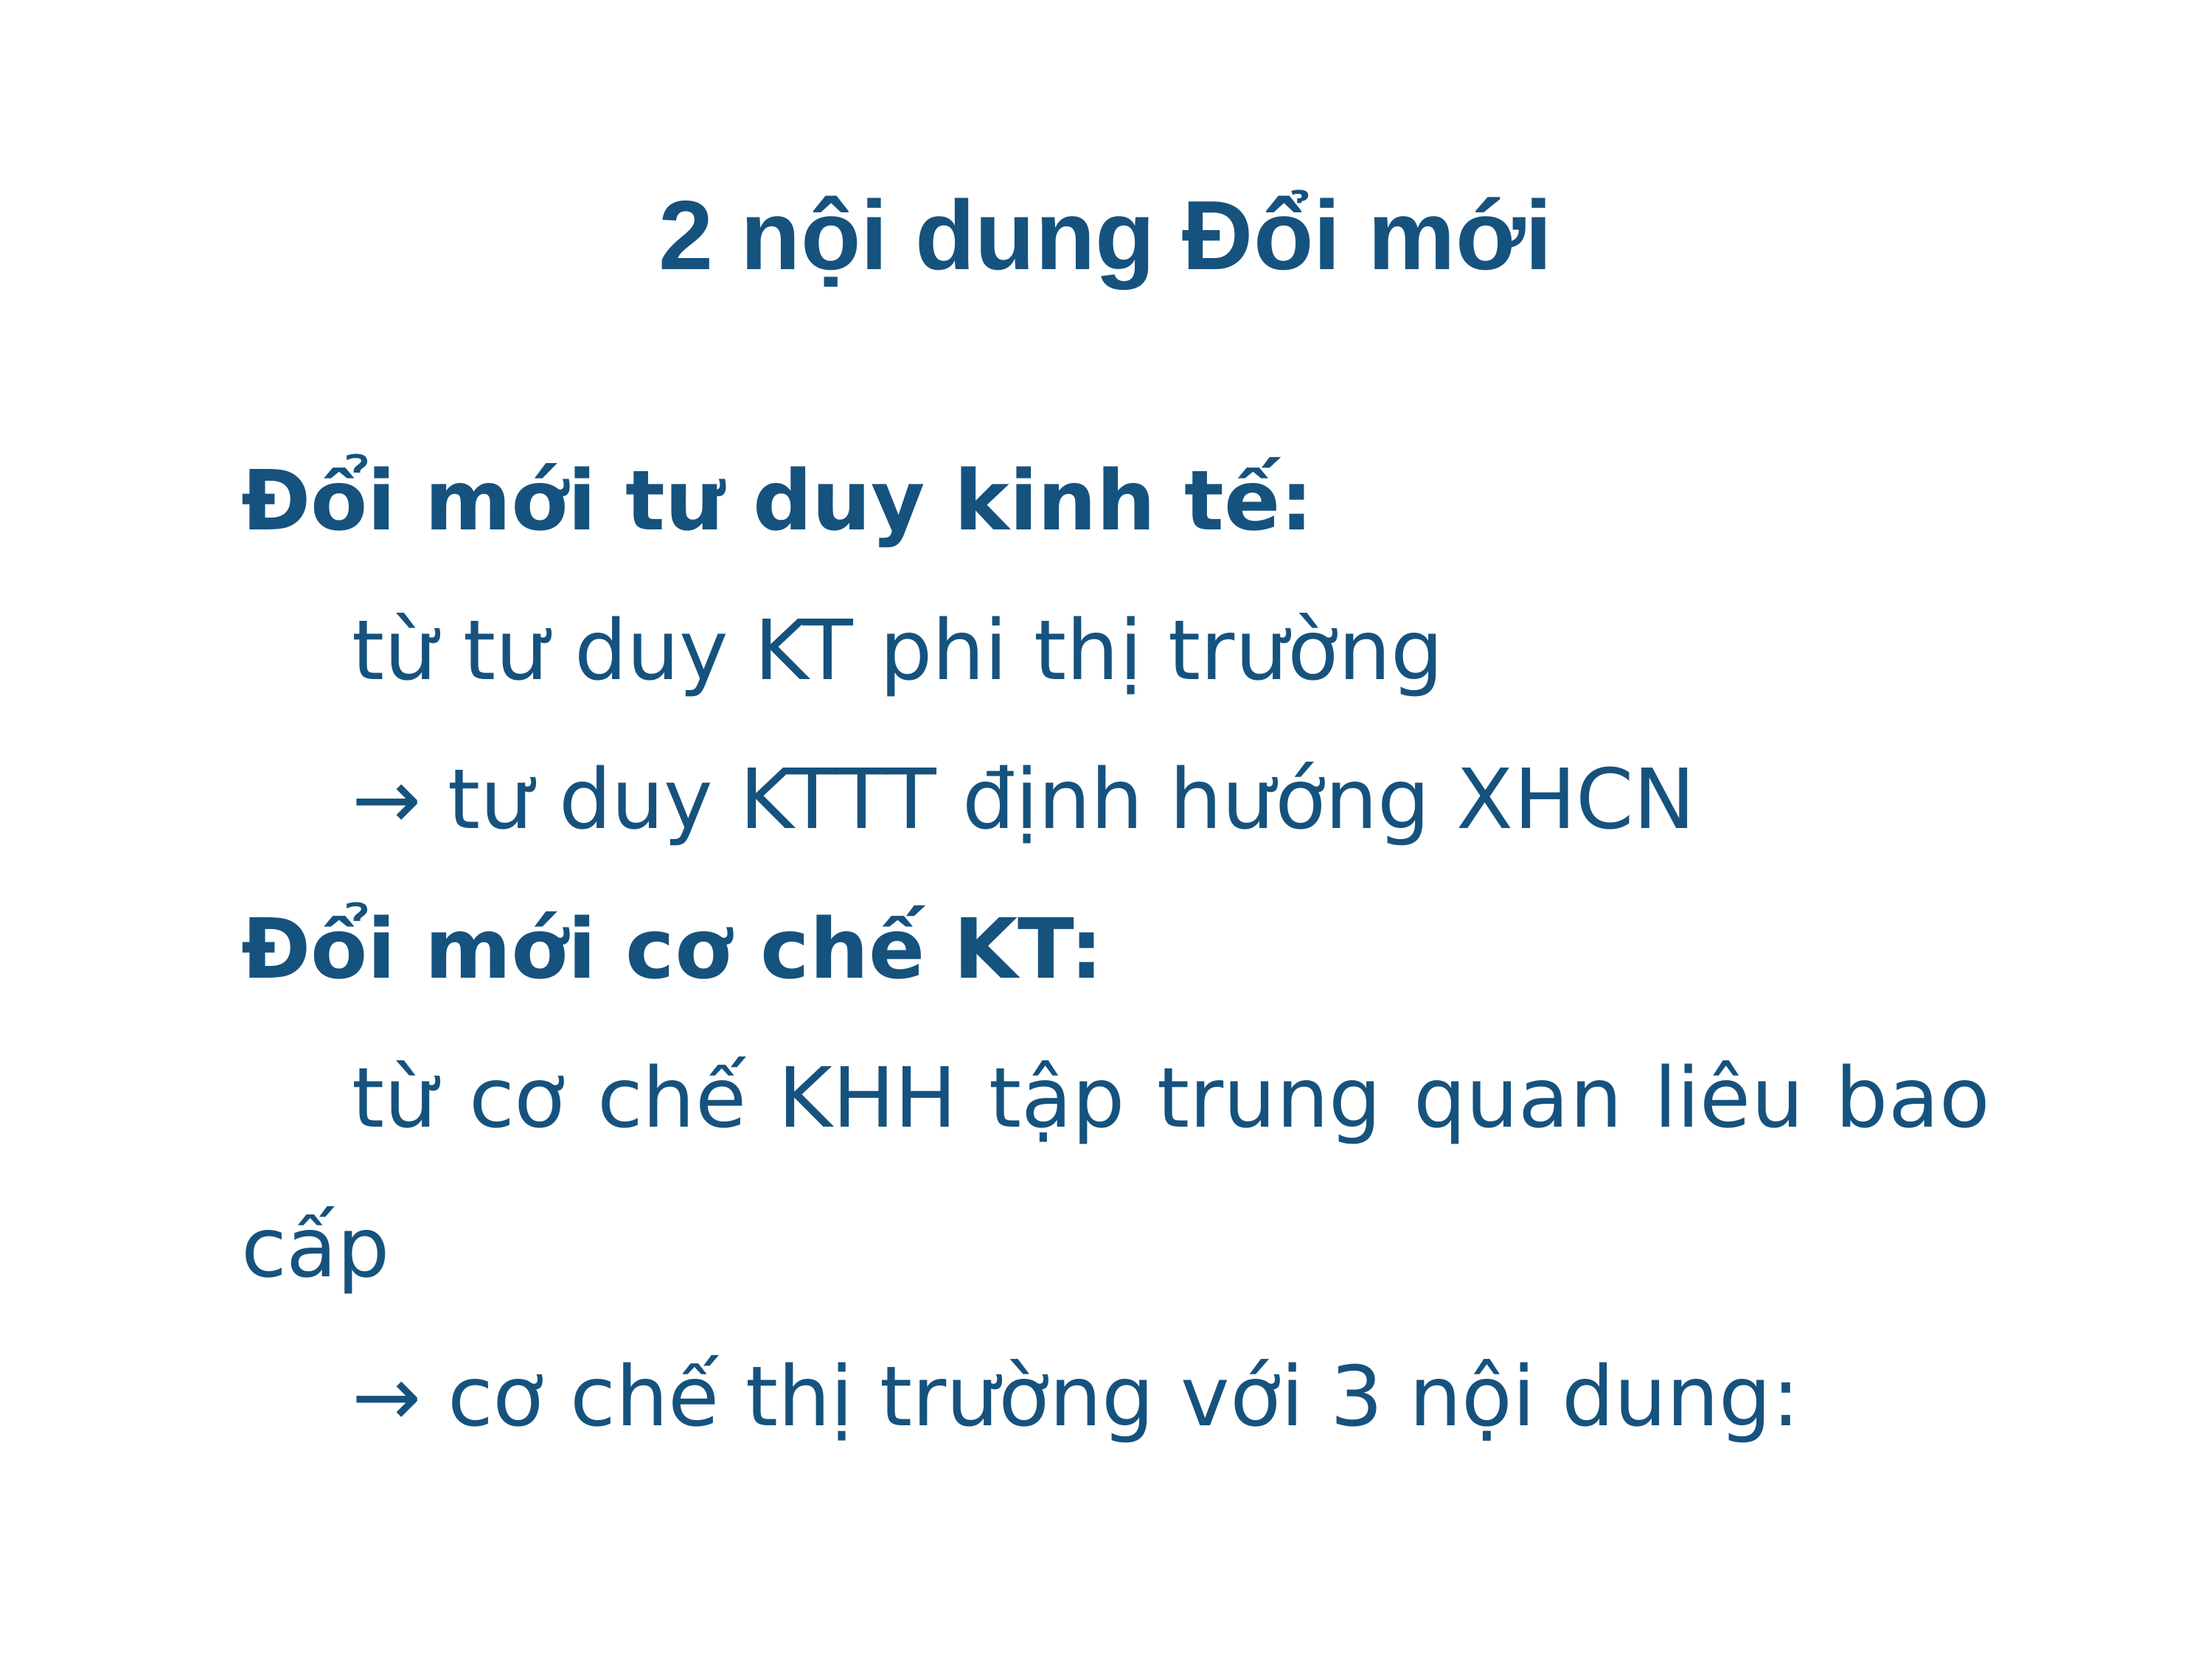

# 2 nội dung Đổi mới
Đổi mới tư duy kinh tế:
	từ tư duy KT phi thị trường
	→ tư duy KTTT định hướng XHCN
Đổi mới cơ chế KT:
	từ cơ chế KHH tập trung quan liêu bao cấp
	→ cơ chế thị trường với 3 nội dung: